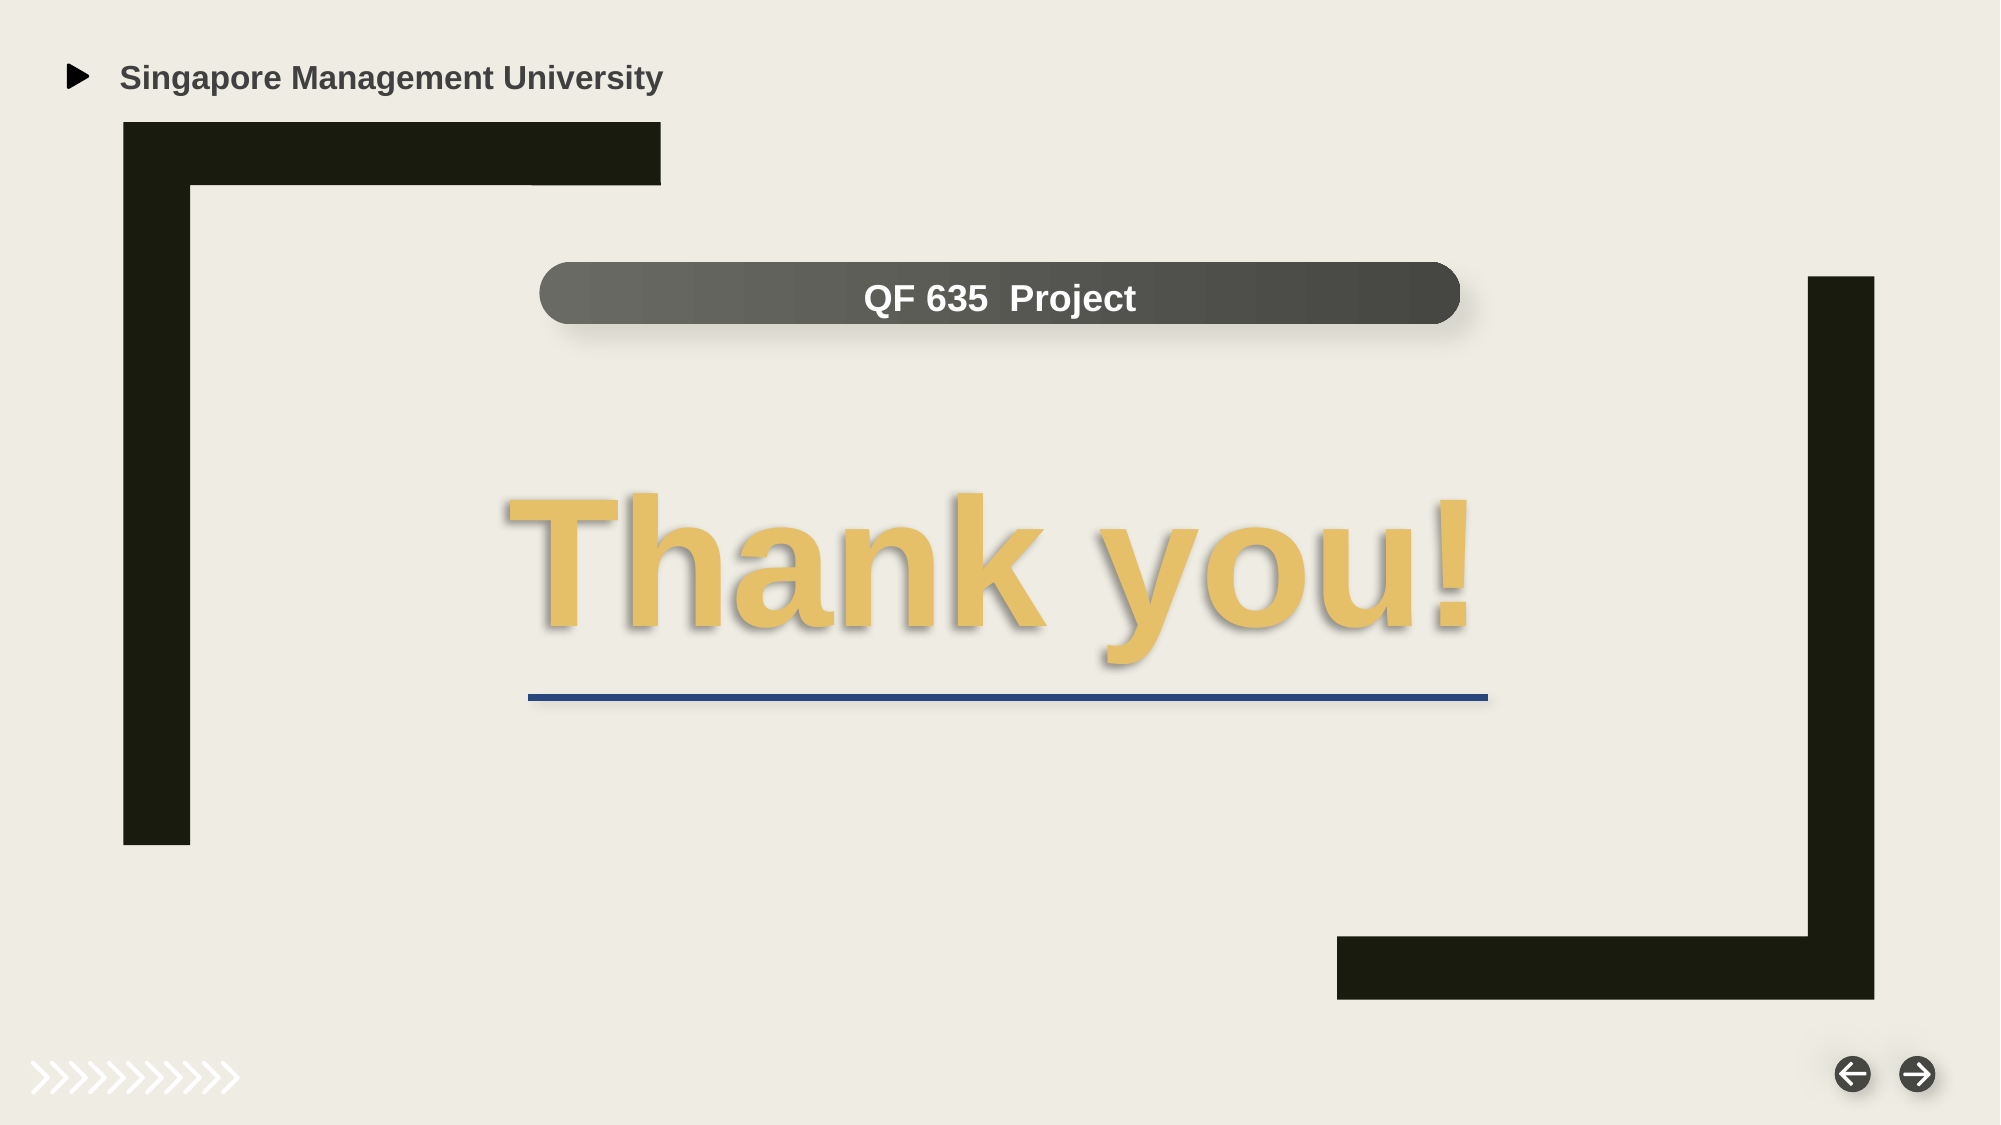

Singapore Management University

QF 635  Project
Thank you!